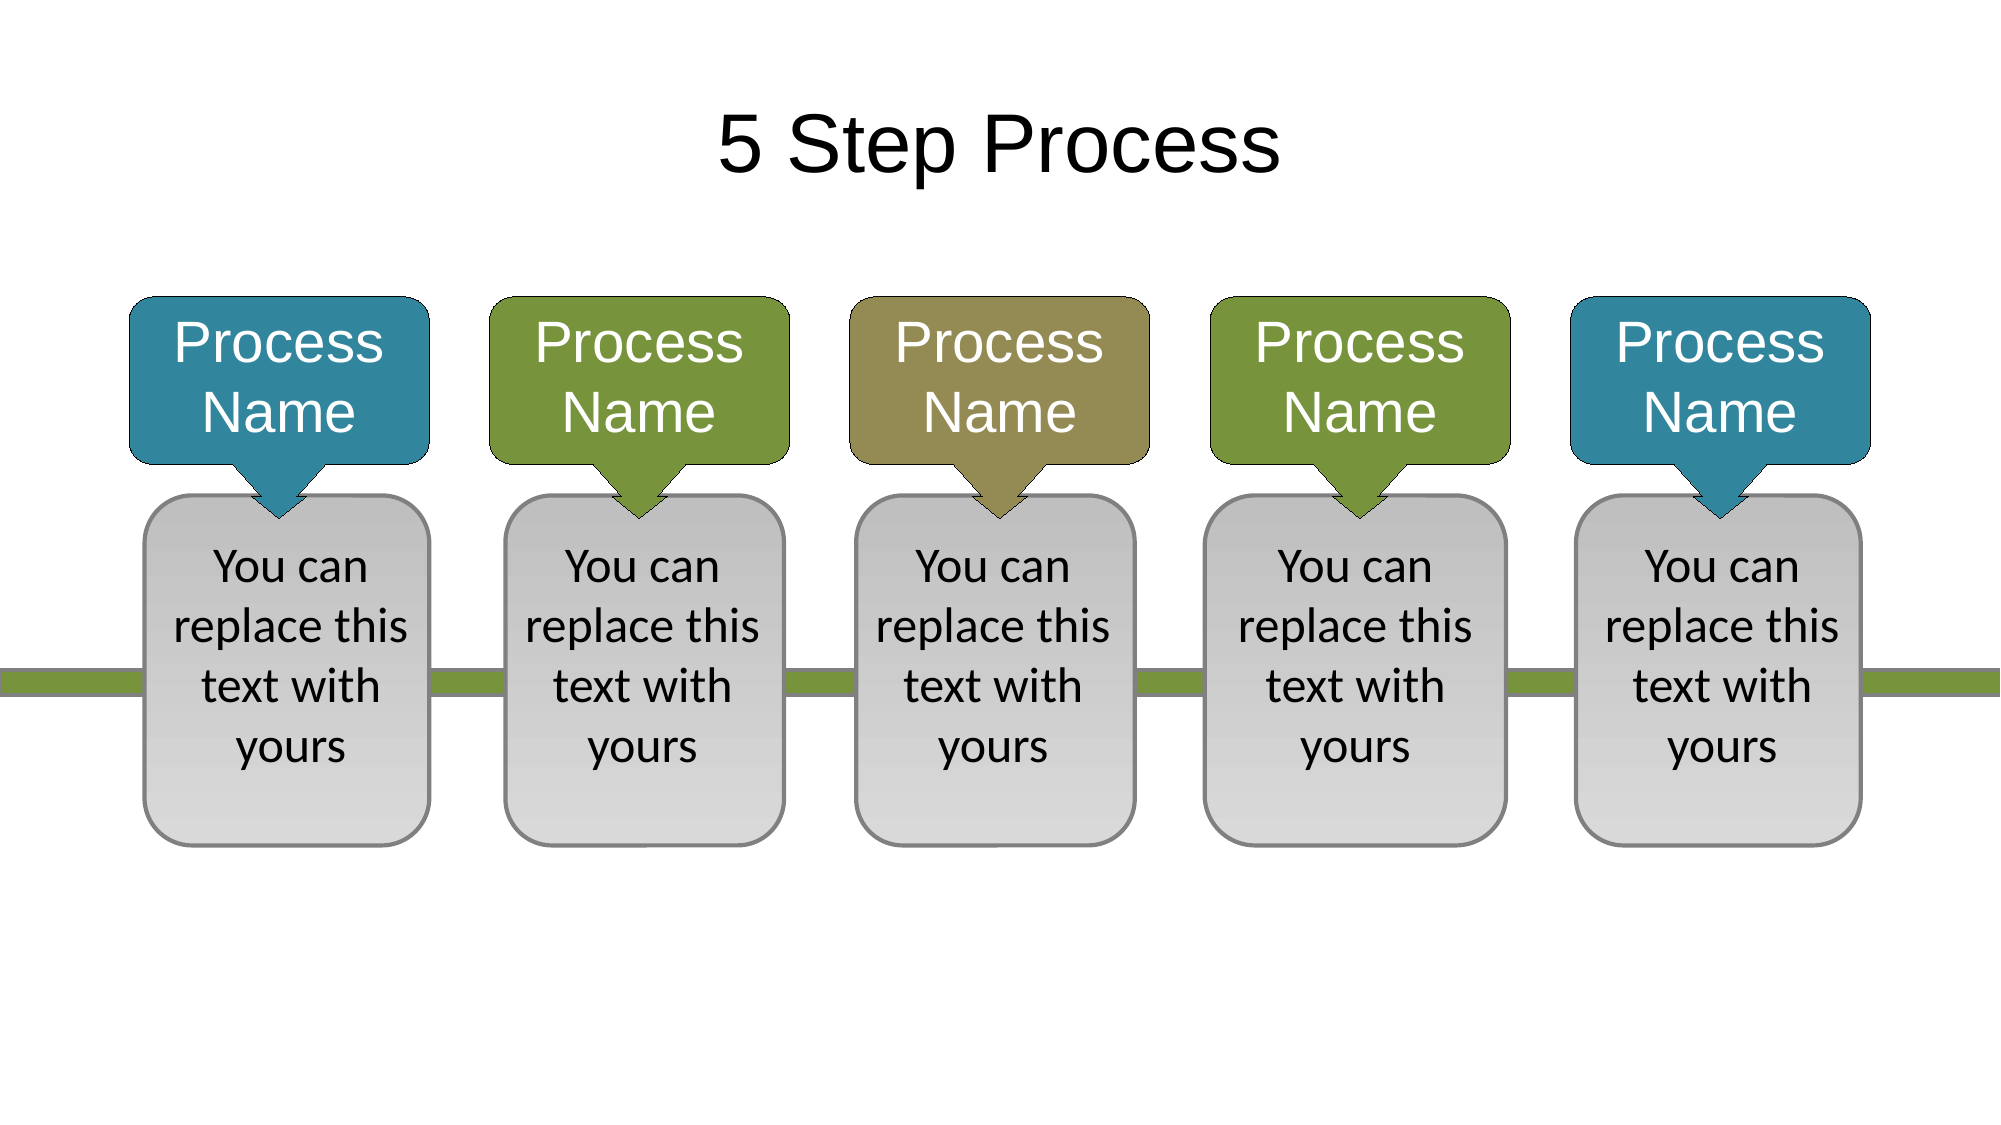

# 5 Step Process
Process Name
Process Name
Process Name
Process Name
Process Name

You can replace this text with yours

You can replace this text with yours

You can replace this text with yours

You can replace this text with yours

You can replace this text with yours